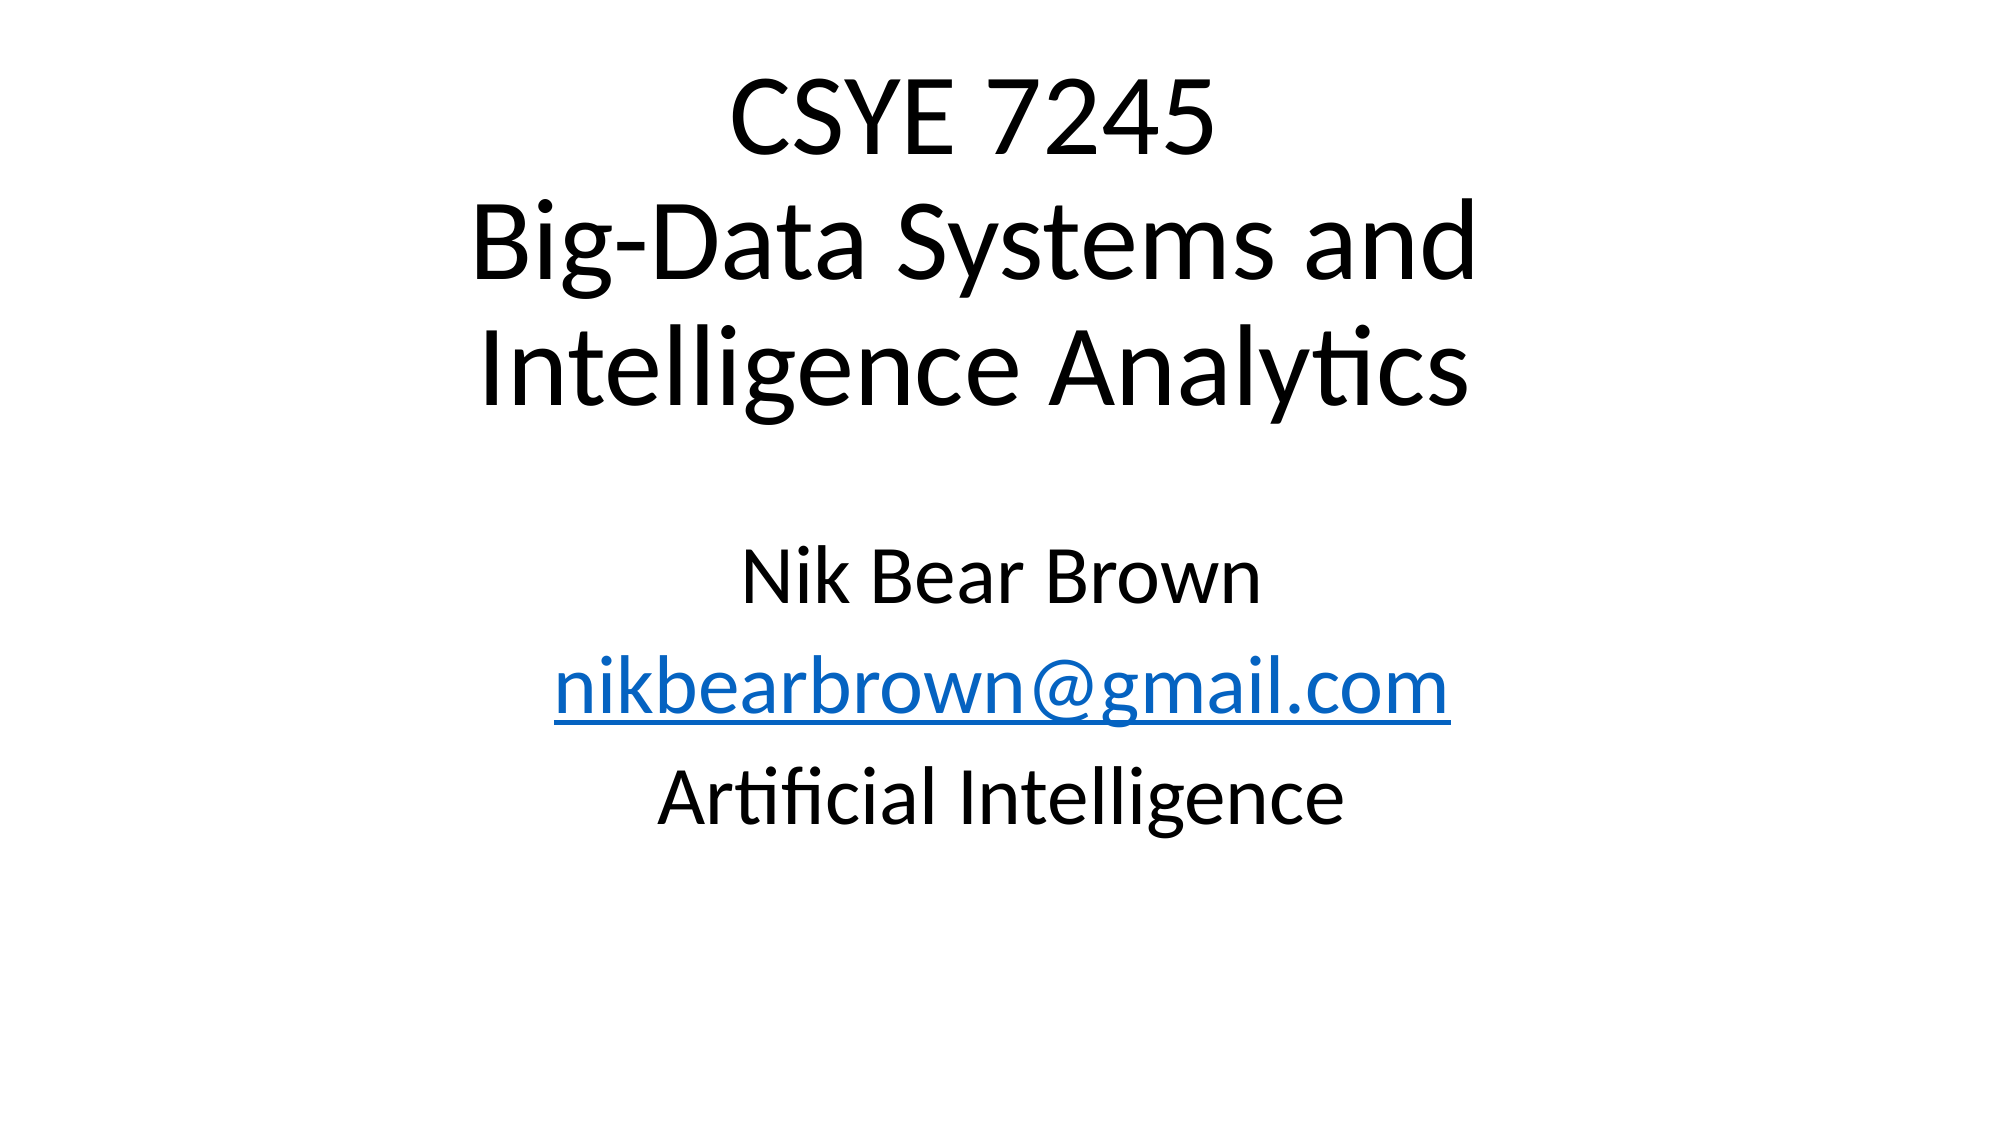

# CSYE 7245 Big-Data Systems and Intelligence Analytics
Nik Bear Brown
nikbearbrown@gmail.com
Artificial Intelligence